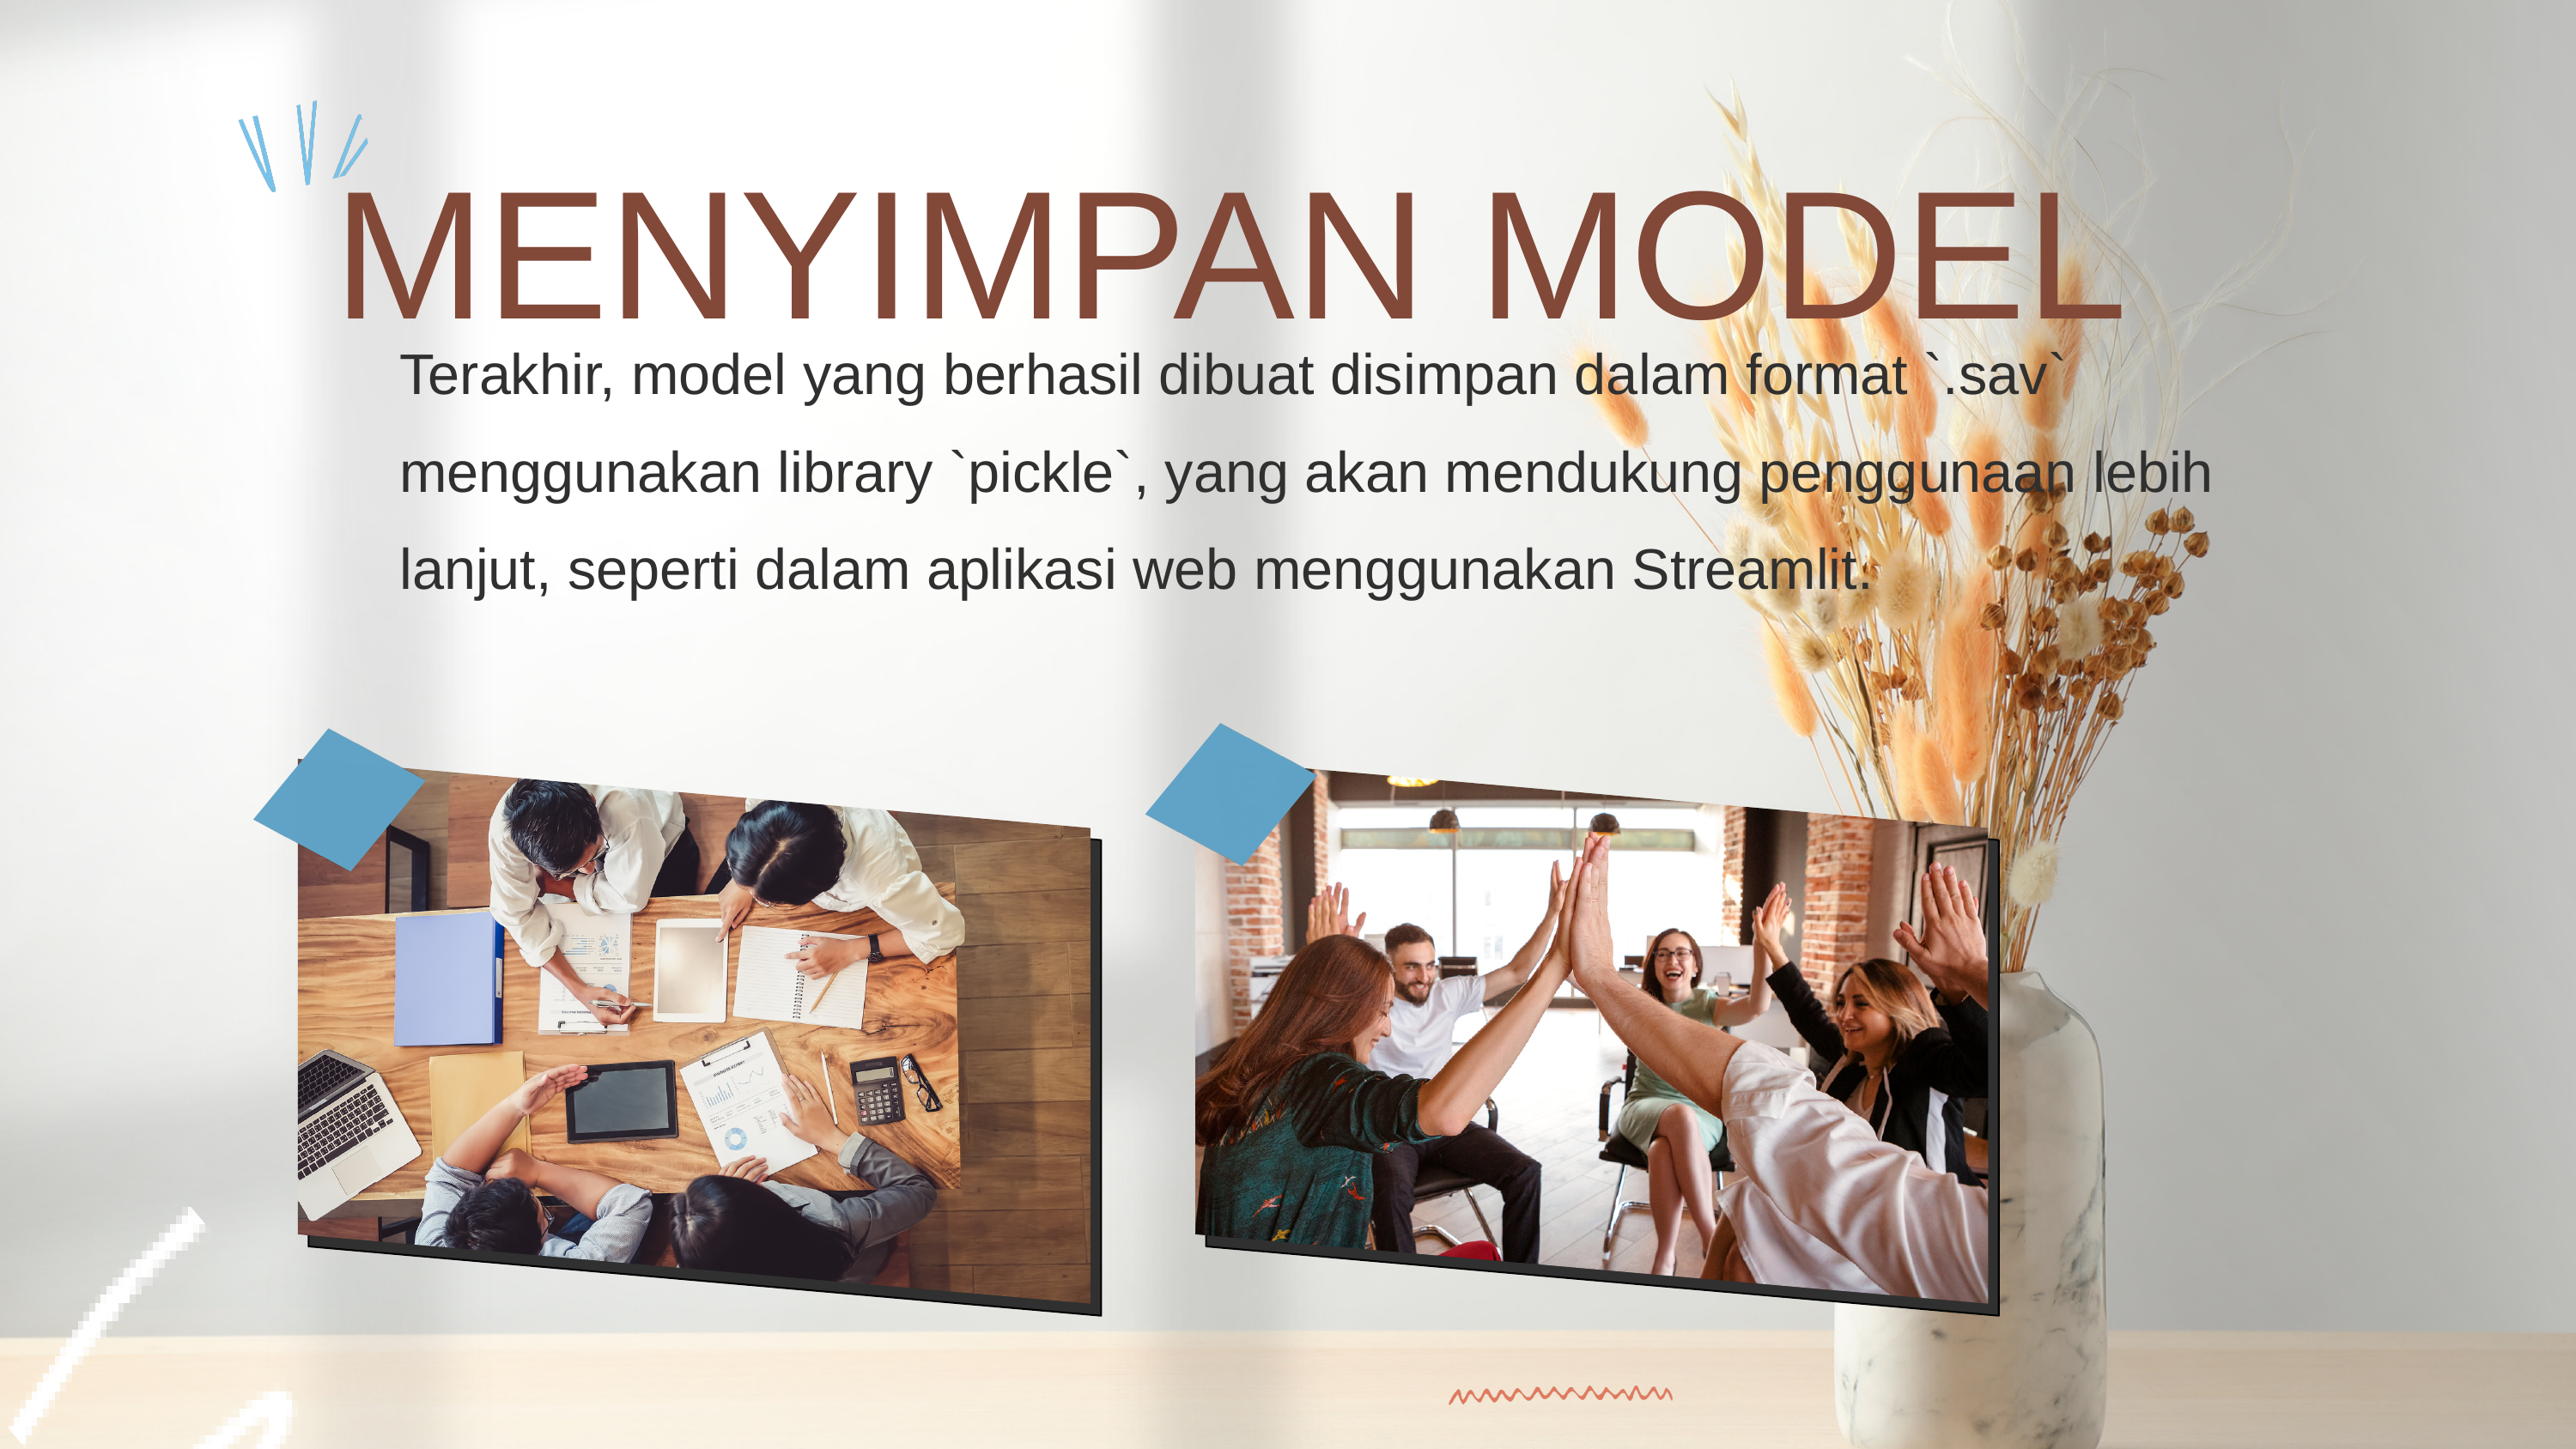

MENYIMPAN MODEL
Terakhir, model yang berhasil dibuat disimpan dalam format `.sav` menggunakan library `pickle`, yang akan mendukung penggunaan lebih lanjut, seperti dalam aplikasi web menggunakan Streamlit.